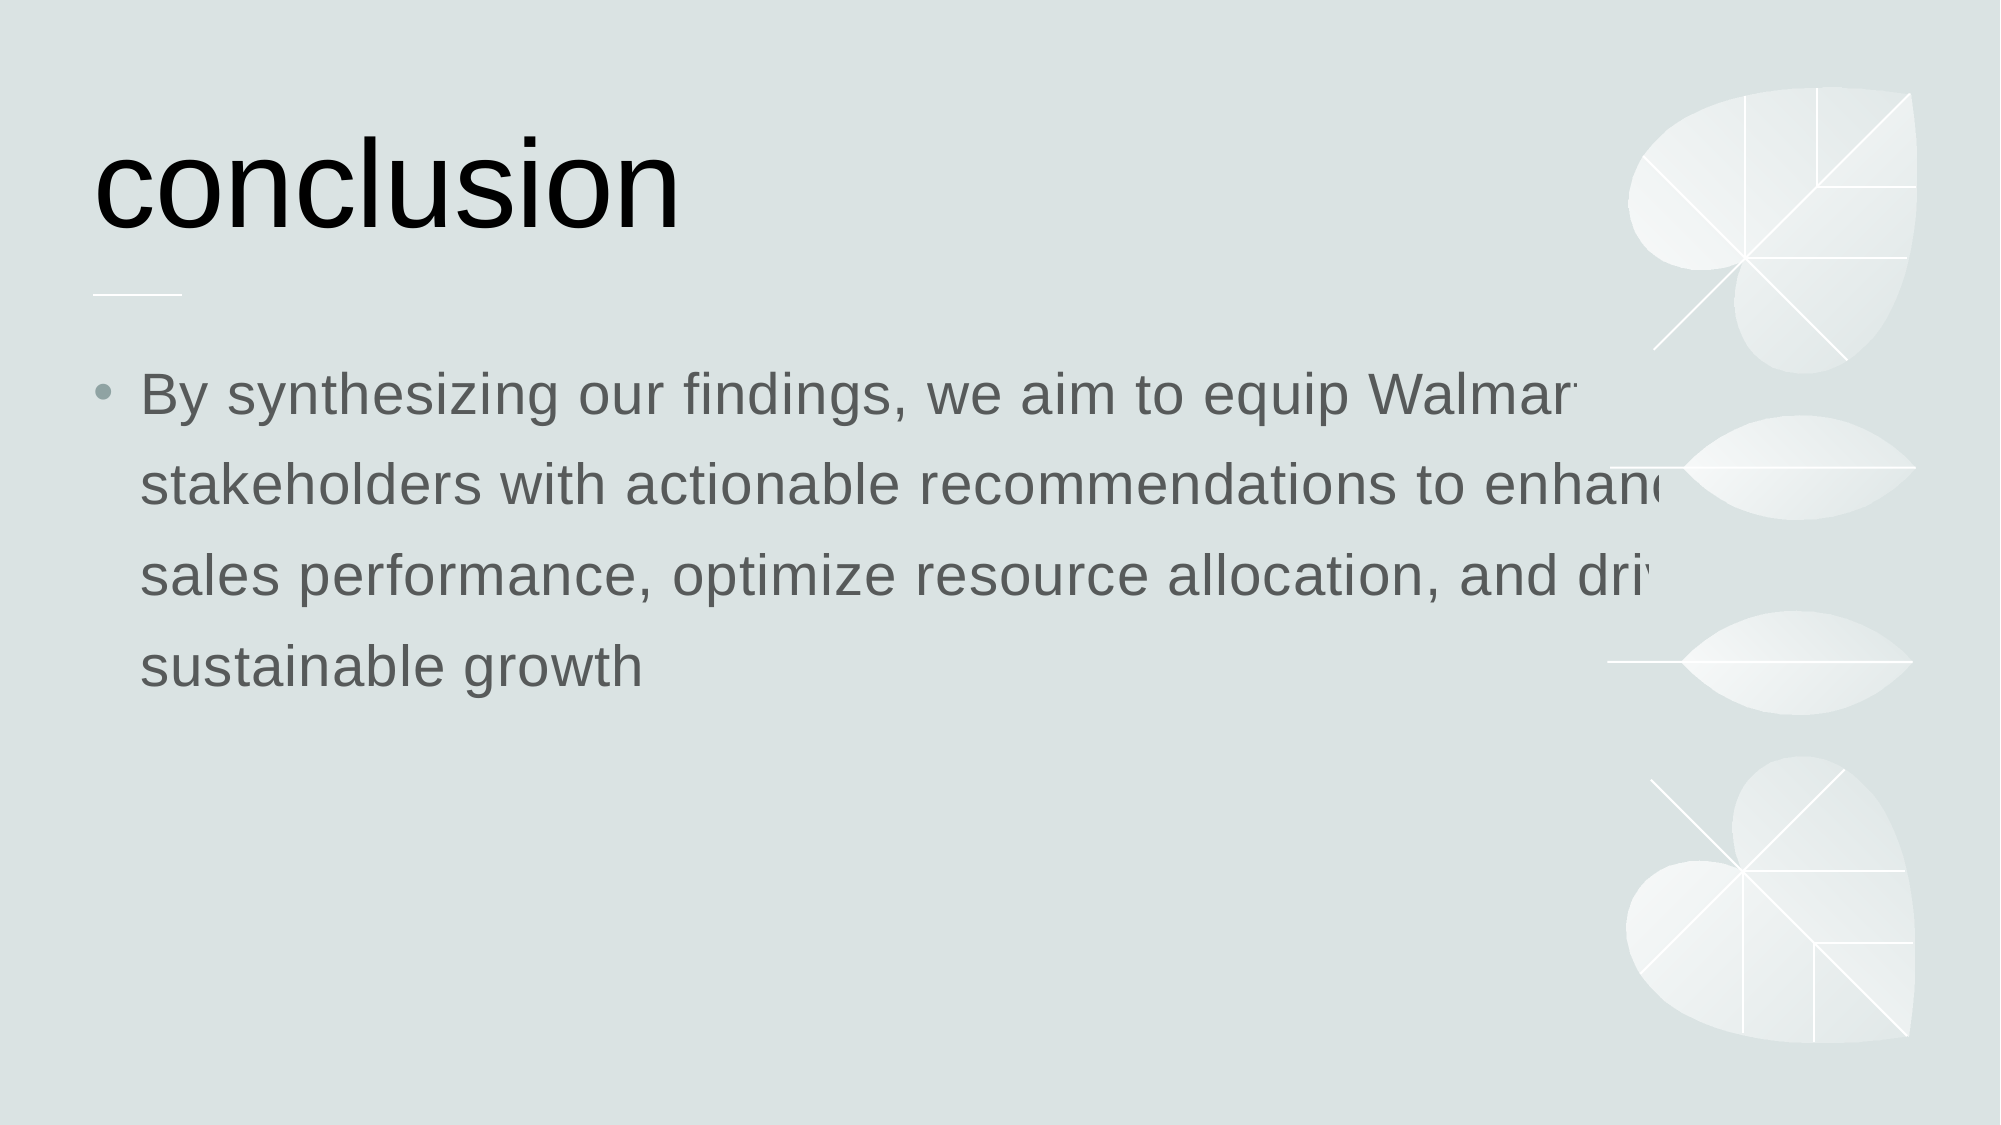

# conclusion
By synthesizing our findings, we aim to equip Walmart's stakeholders with actionable recommendations to enhance sales performance, optimize resource allocation, and drive sustainable growth.